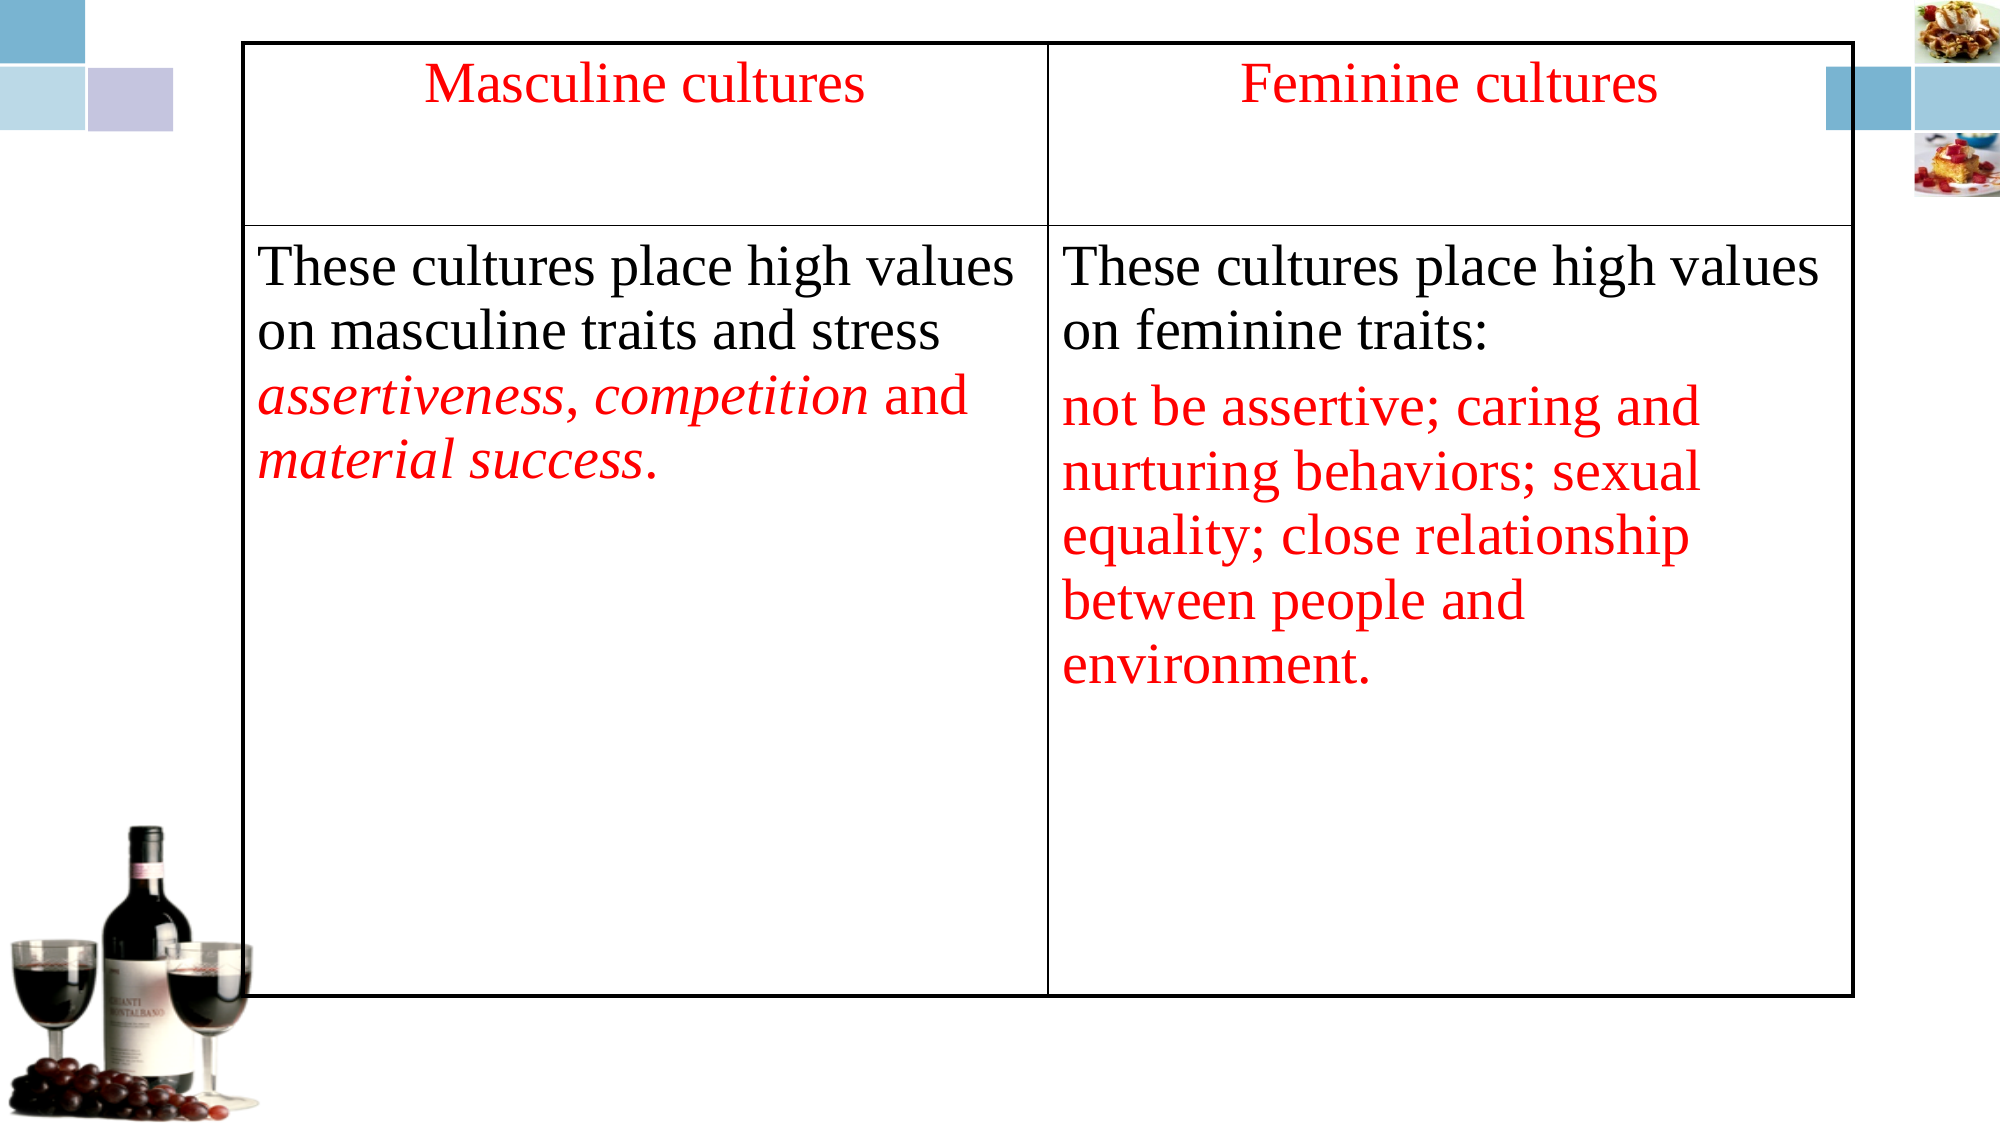

| Masculine cultures | Feminine cultures |
| --- | --- |
| These cultures place high values on masculine traits and stress assertiveness, competition and material success. | These cultures place high values on feminine traits: not be assertive; caring and nurturing behaviors; sexual equality; close relationship between people and environment. |